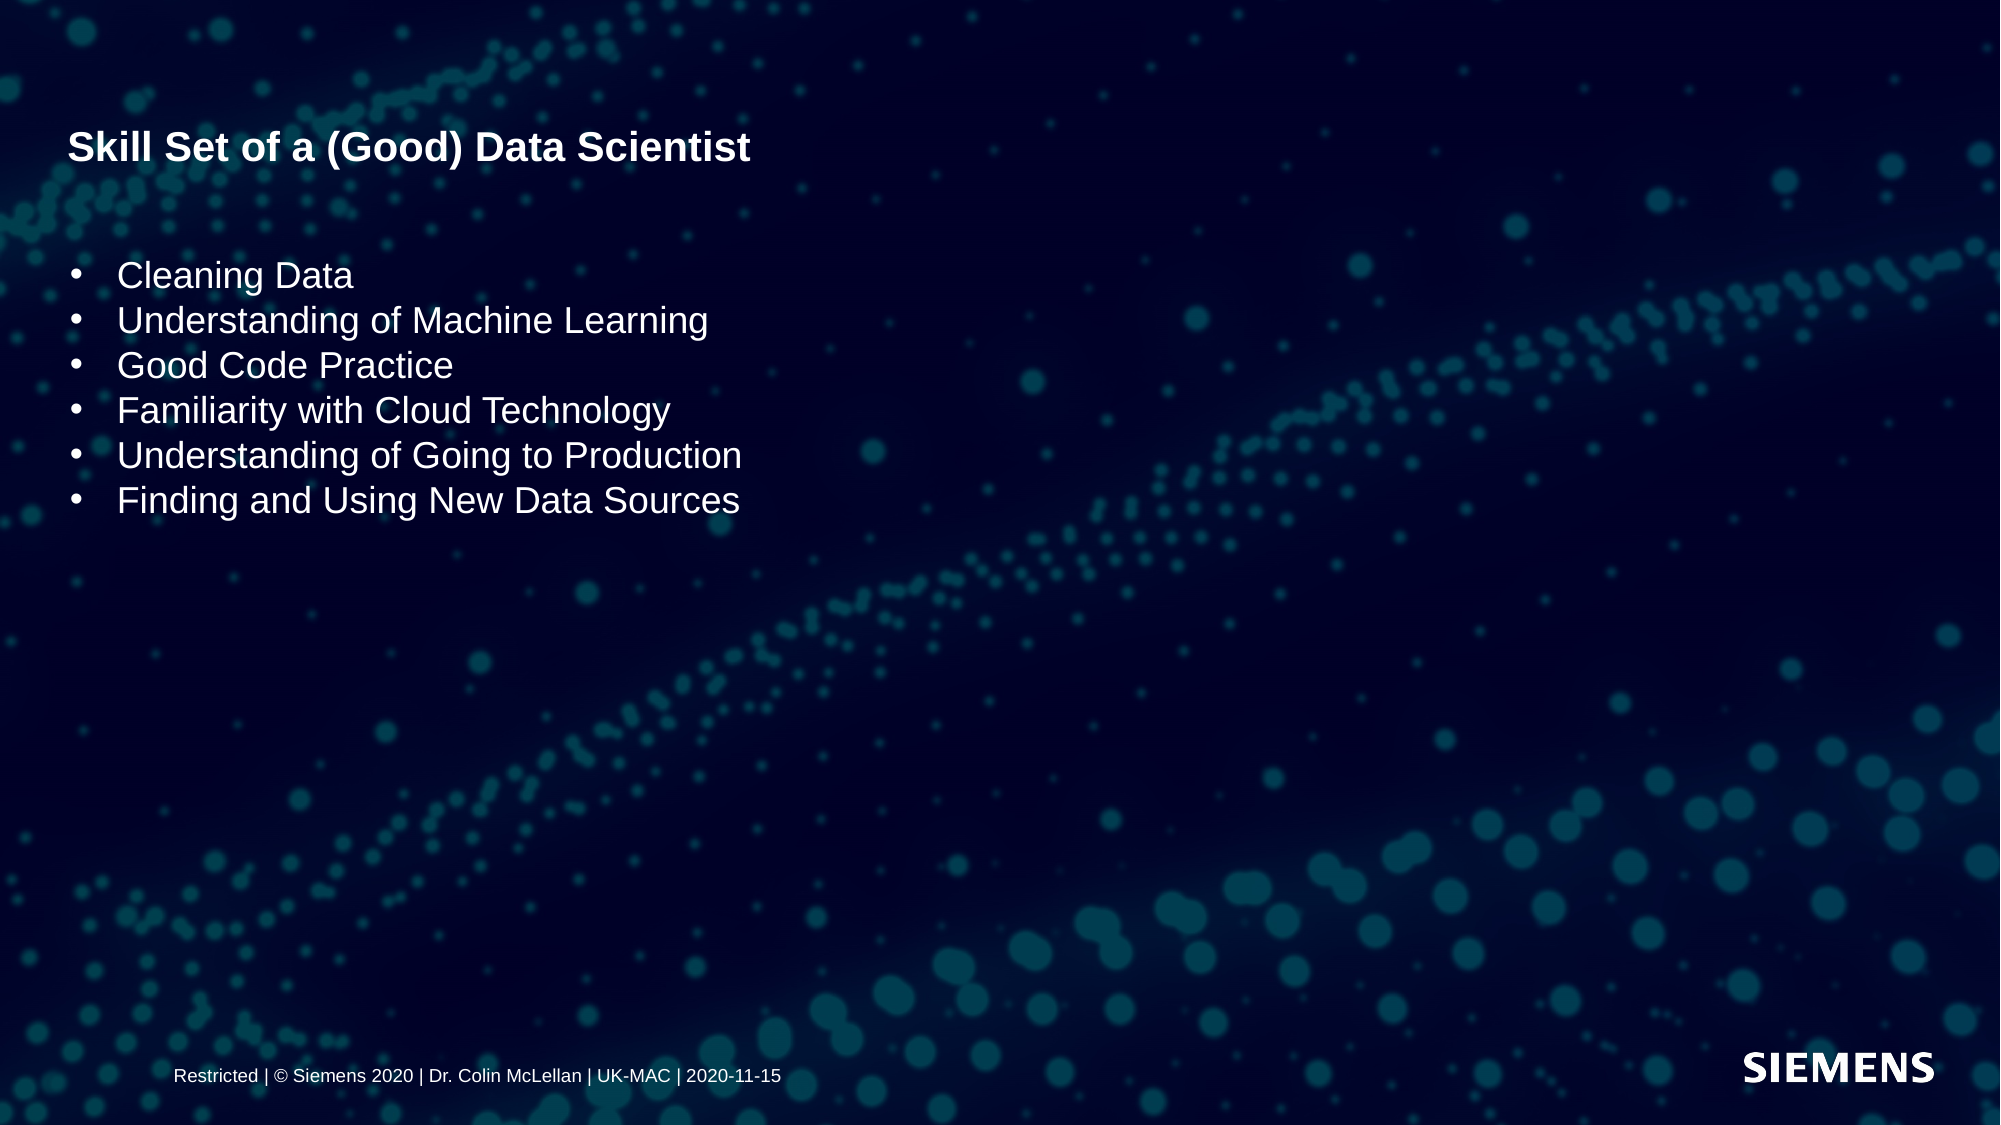

# Skill Set of a (Good) Data Scientist
Cleaning Data
Understanding of Machine Learning
Good Code Practice
Familiarity with Cloud Technology
Understanding of Going to Production
Finding and Using New Data Sources
Restricted | © Siemens 2020 | Dr. Colin McLellan | UK-MAC | 2020-11-15